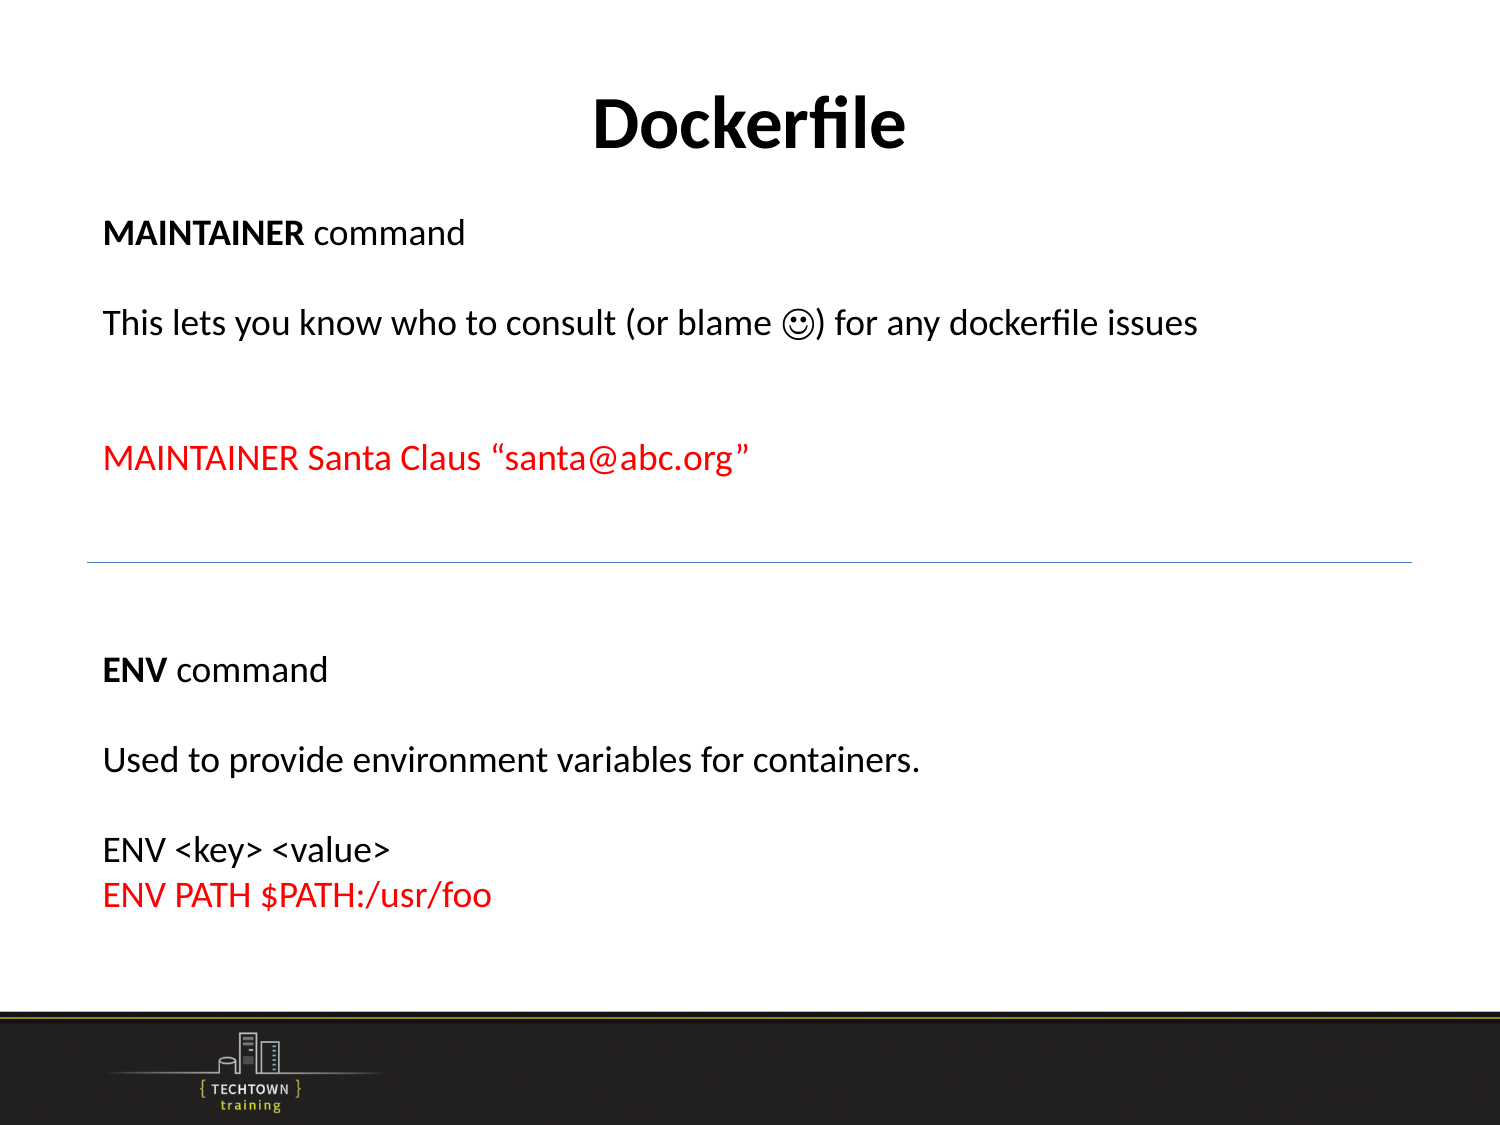

# Dockerfile
MAINTAINER command

This lets you know who to consult (or blame ☺) for any dockerfile issues

MAINTAINER Santa Claus “santa@abc.org”

ENV command

Used to provide environment variables for containers.

ENV <key> <value>
ENV PATH $PATH:/usr/foo